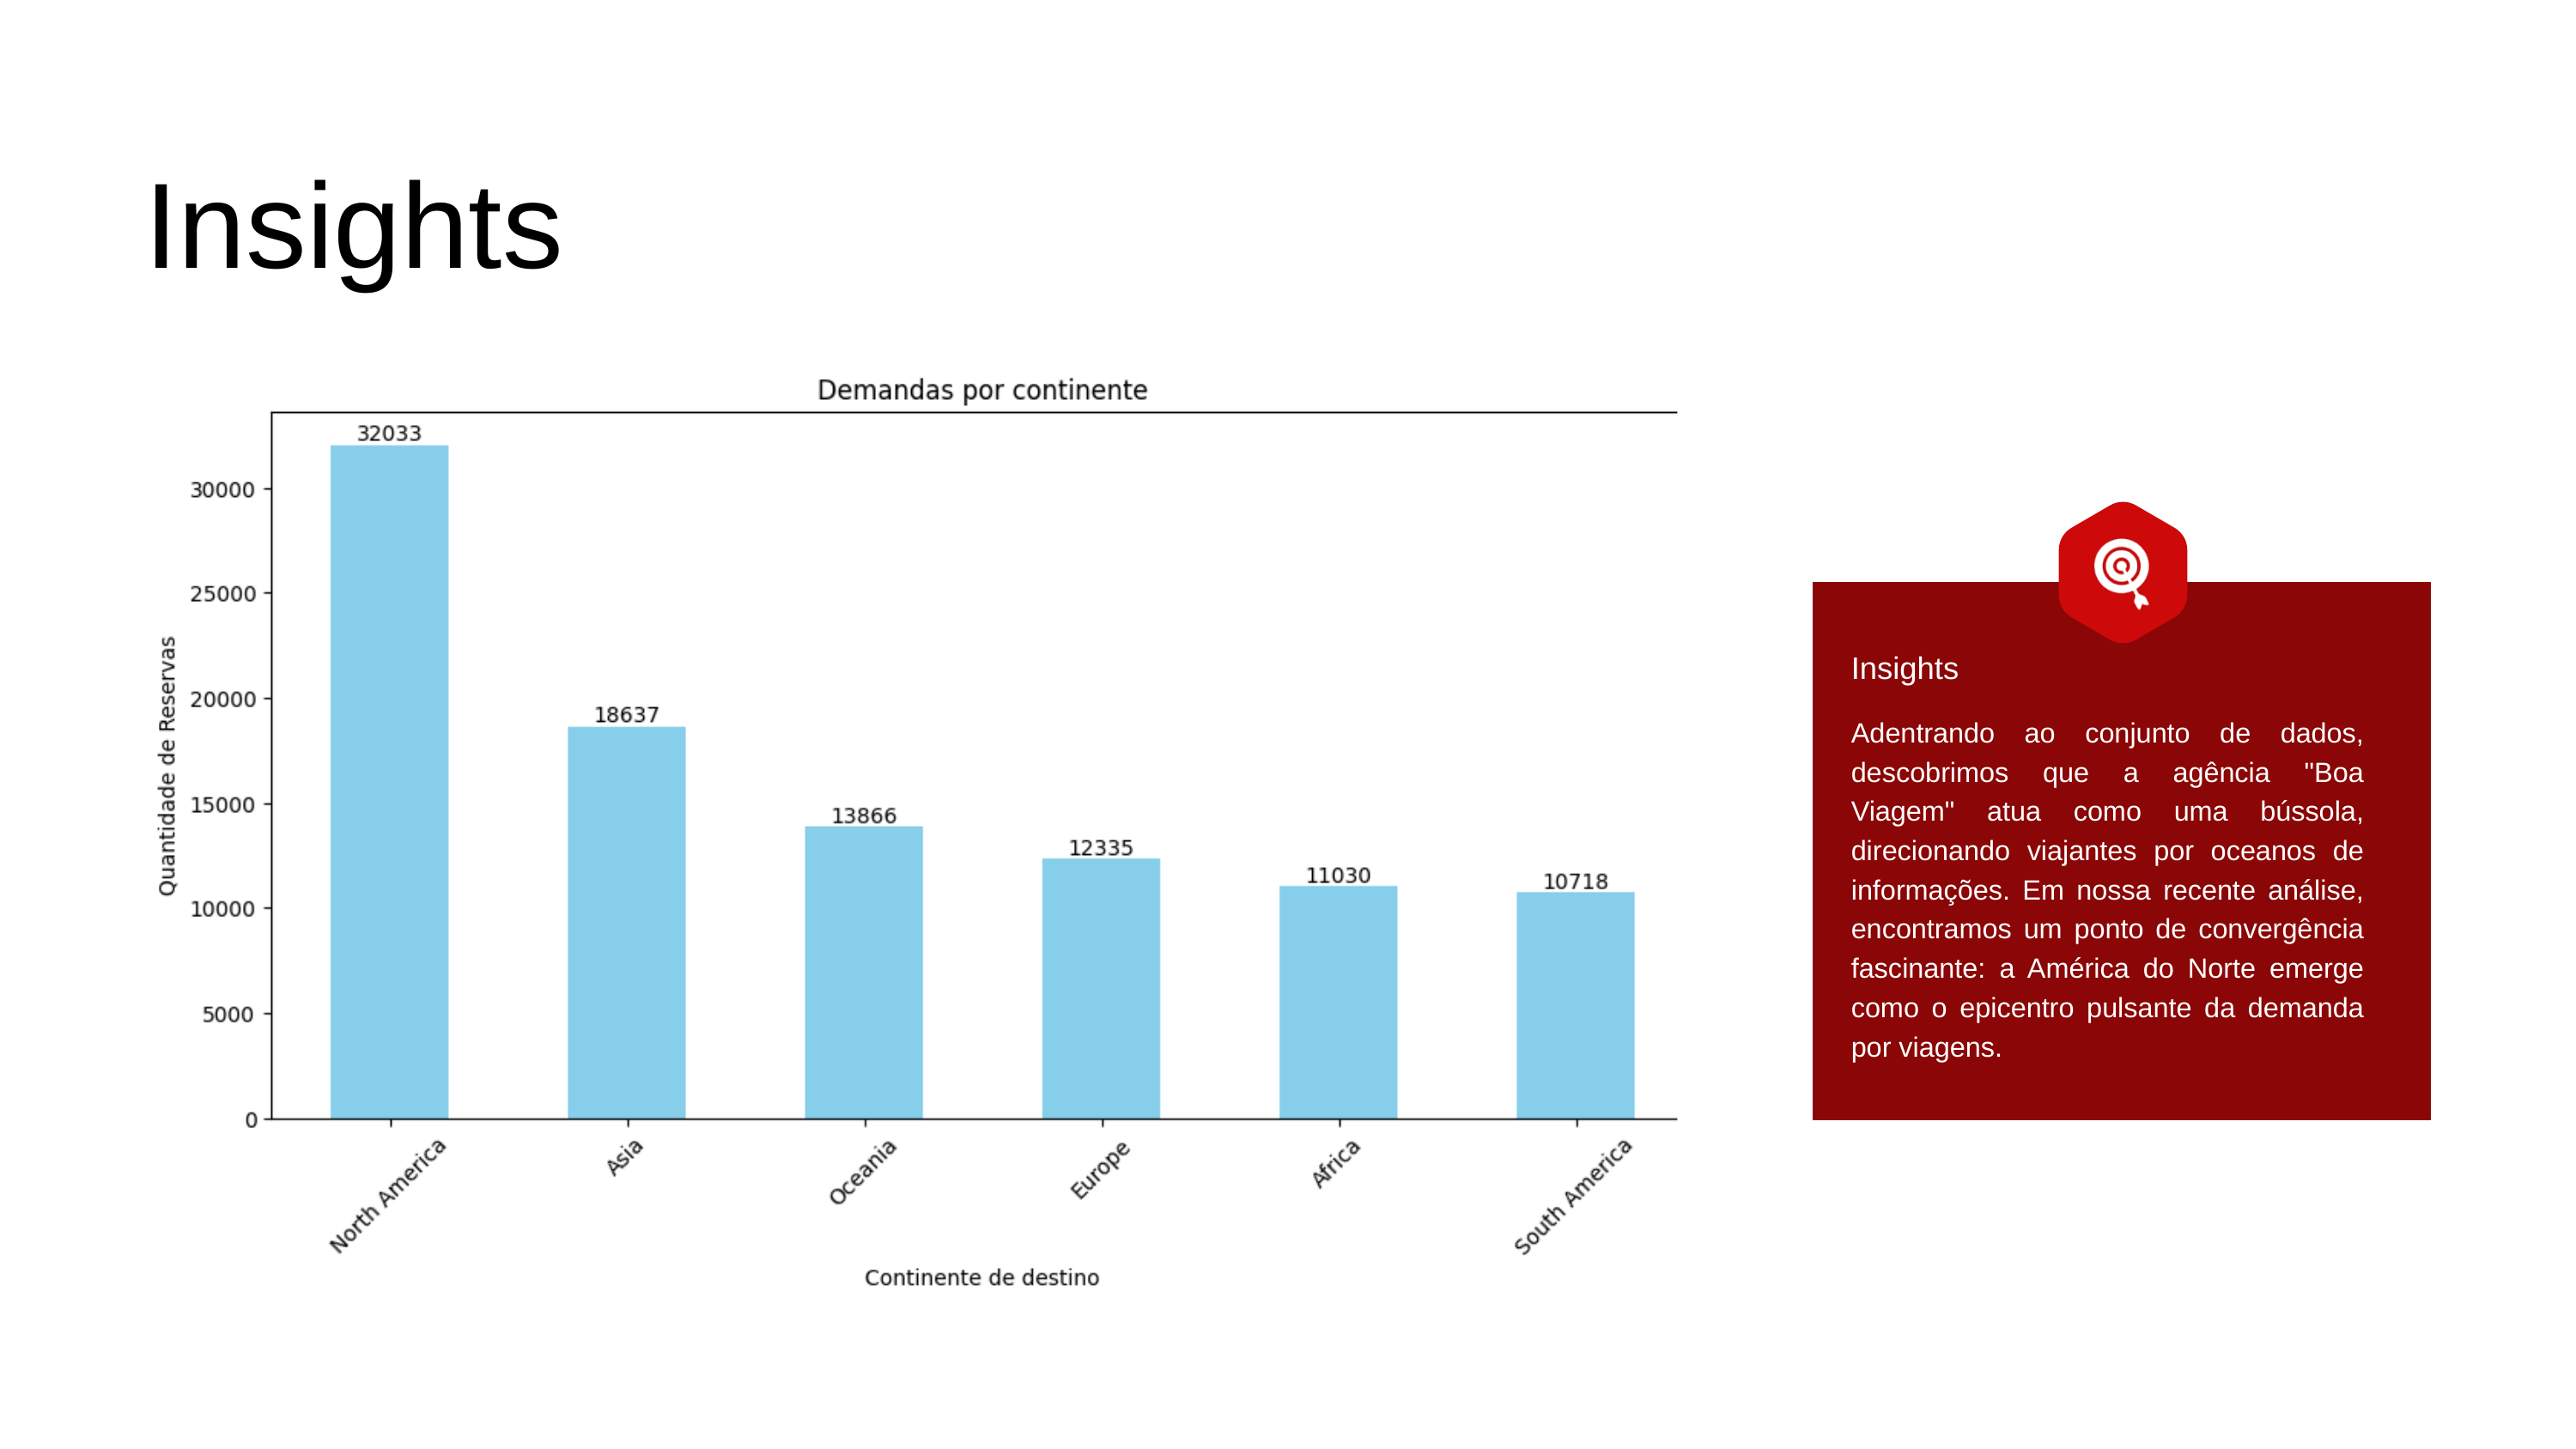

Insights

Insights
Adentrando ao conjunto de dados, descobrimos que a agência "Boa Viagem" atua como uma bússola, direcionando viajantes por oceanos de informações. Em nossa recente análise, encontramos um ponto de convergência fascinante: a América do Norte emerge como o epicentro pulsante da demanda por viagens.